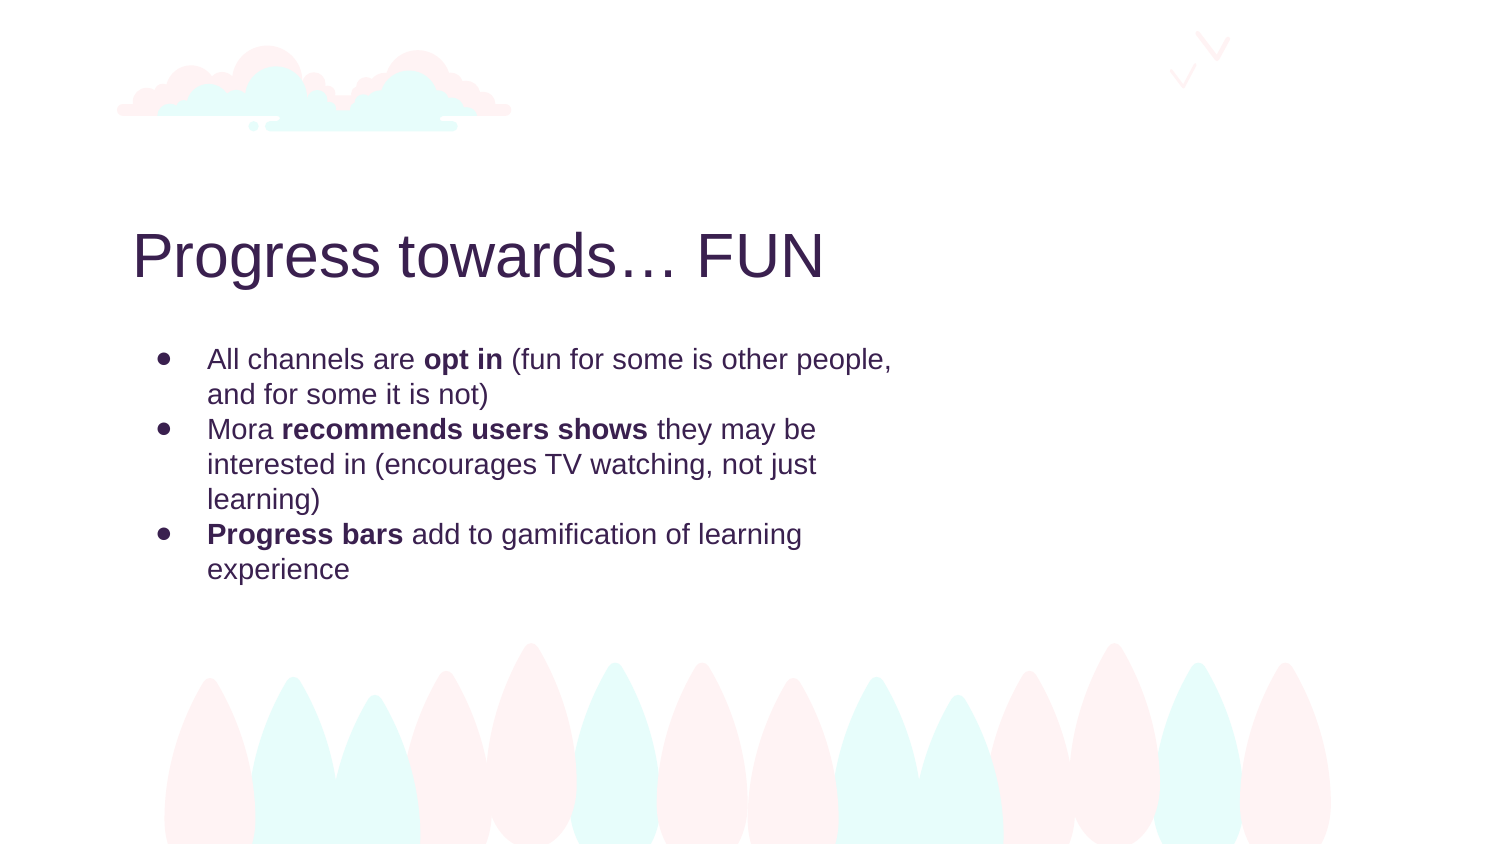

# Progress towards… FUN
All channels are opt in (fun for some is other people, and for some it is not)
Mora recommends users shows they may be interested in (encourages TV watching, not just learning)
Progress bars add to gamification of learning experience